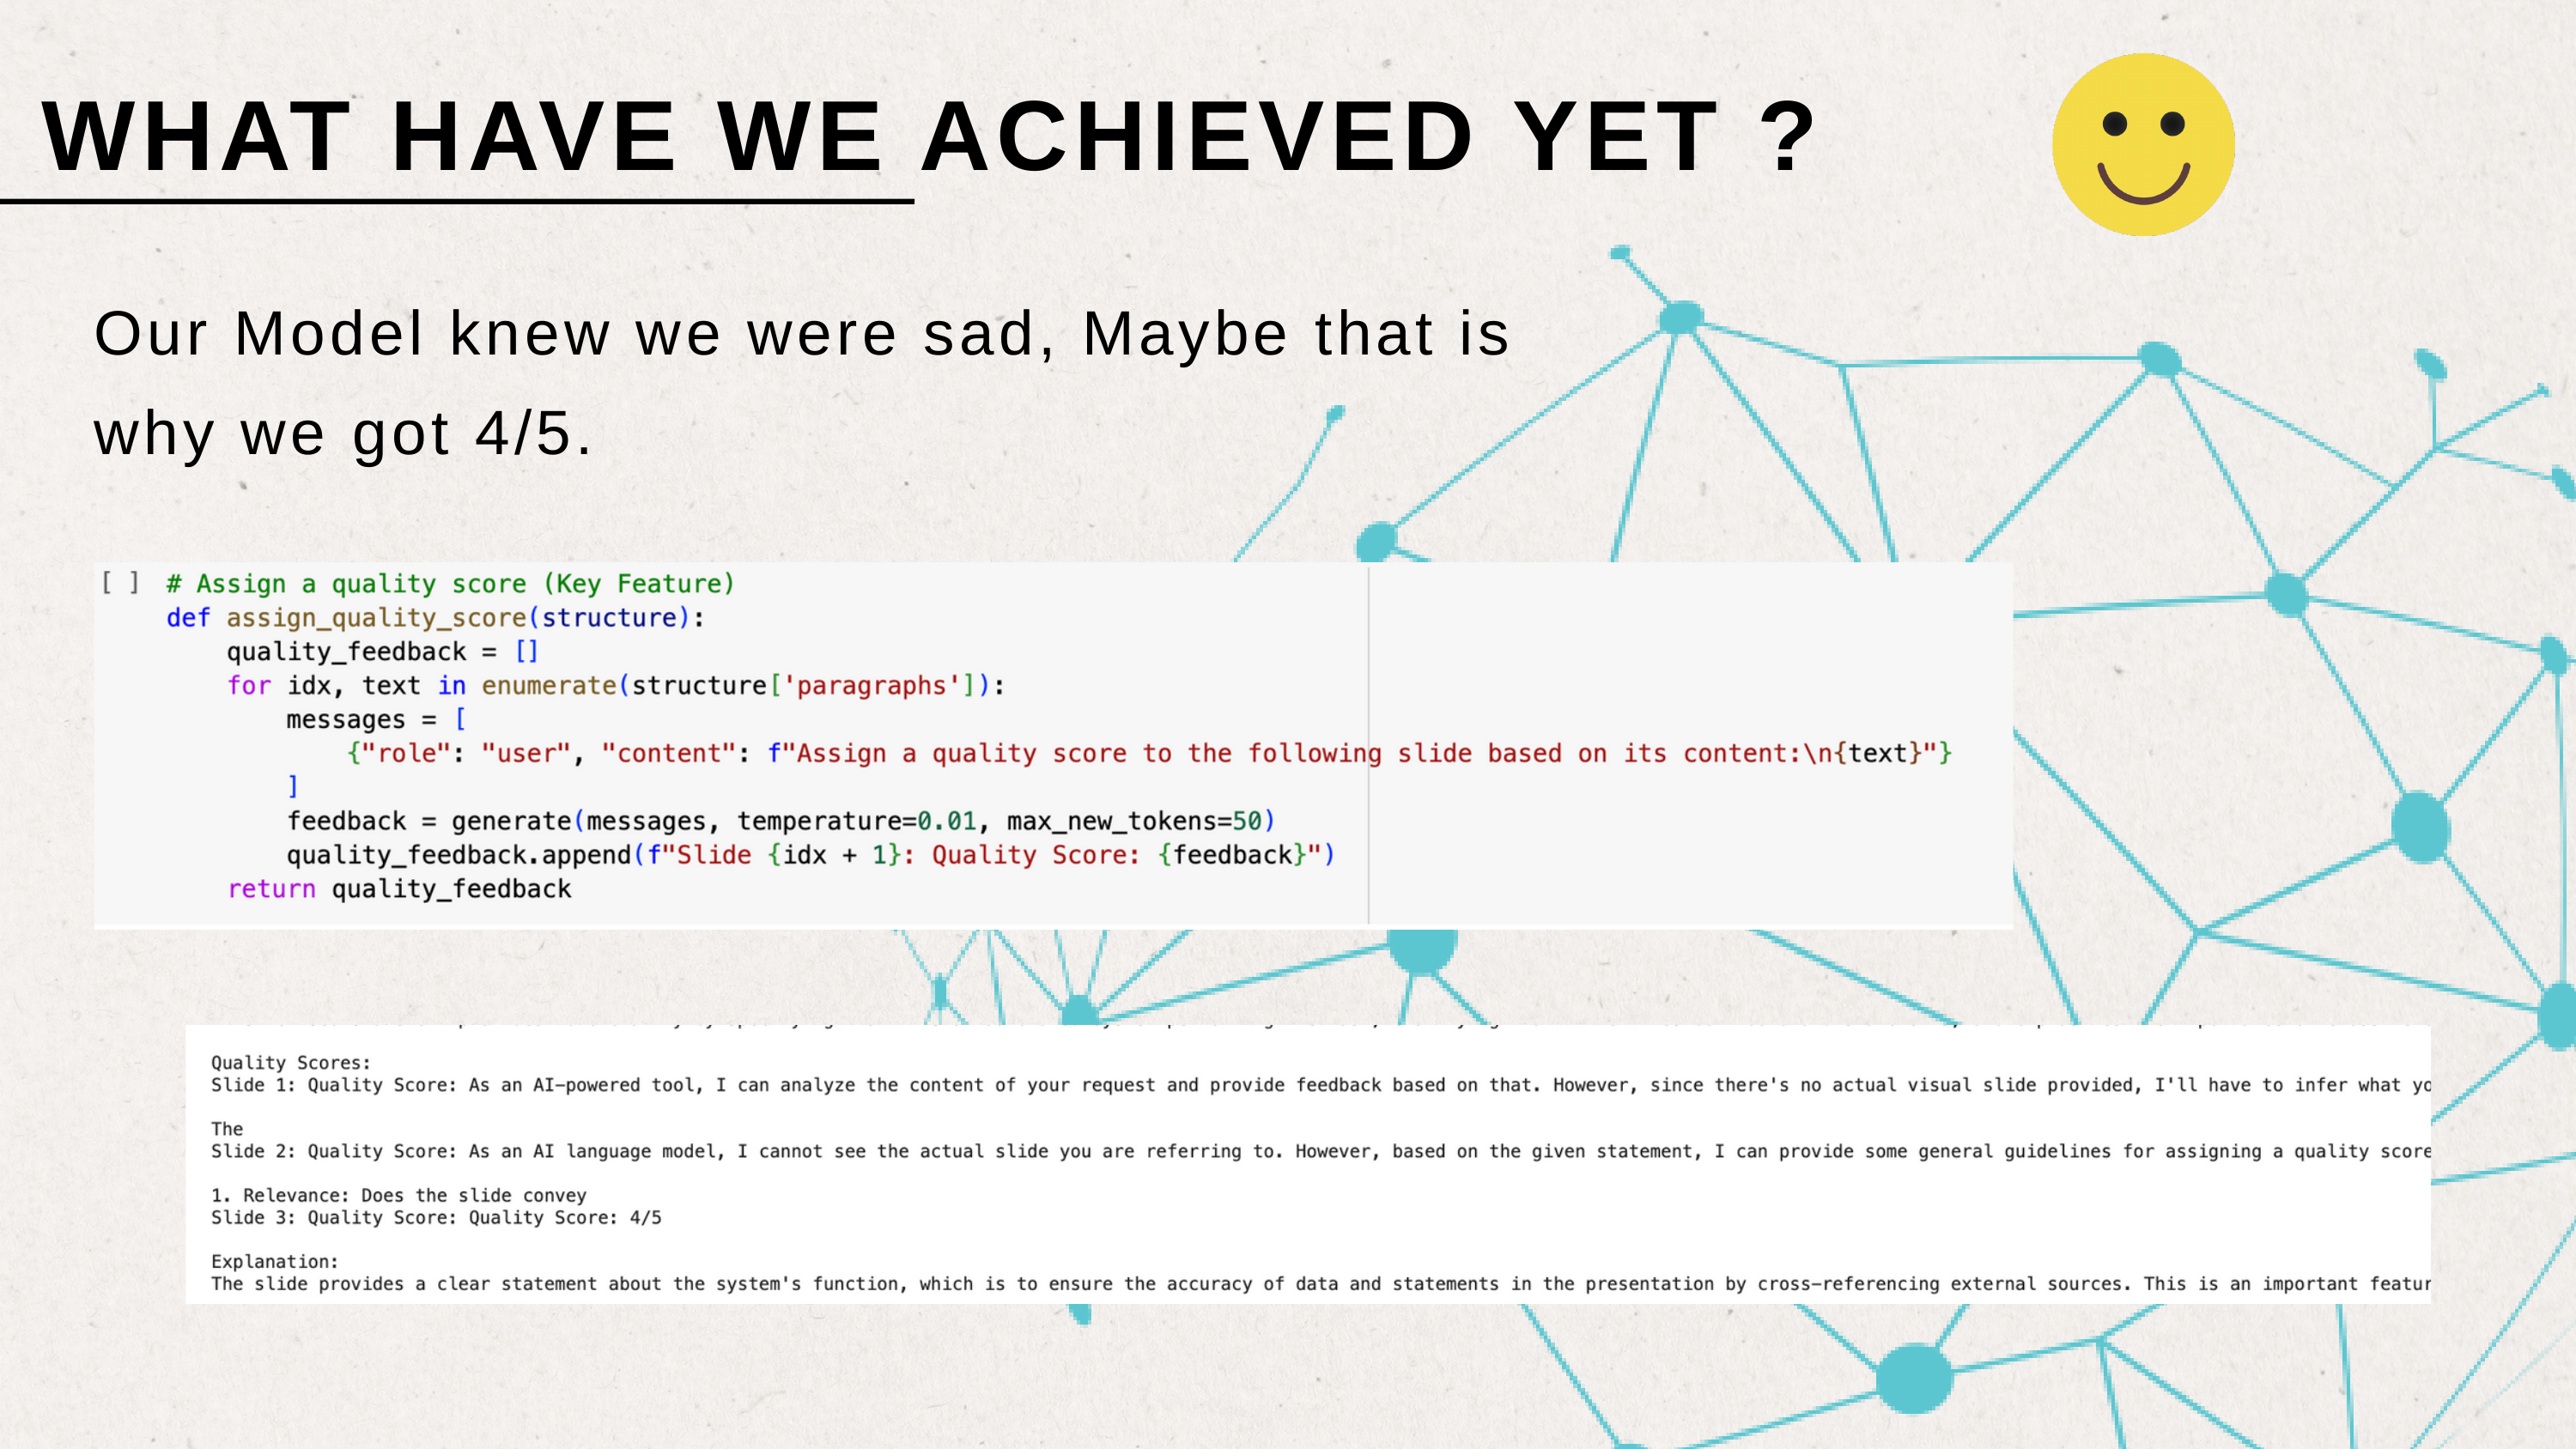

WHAT HAVE WE ACHIEVED YET ?

Our Model knew we were sad, Maybe that is why we got 4/5.